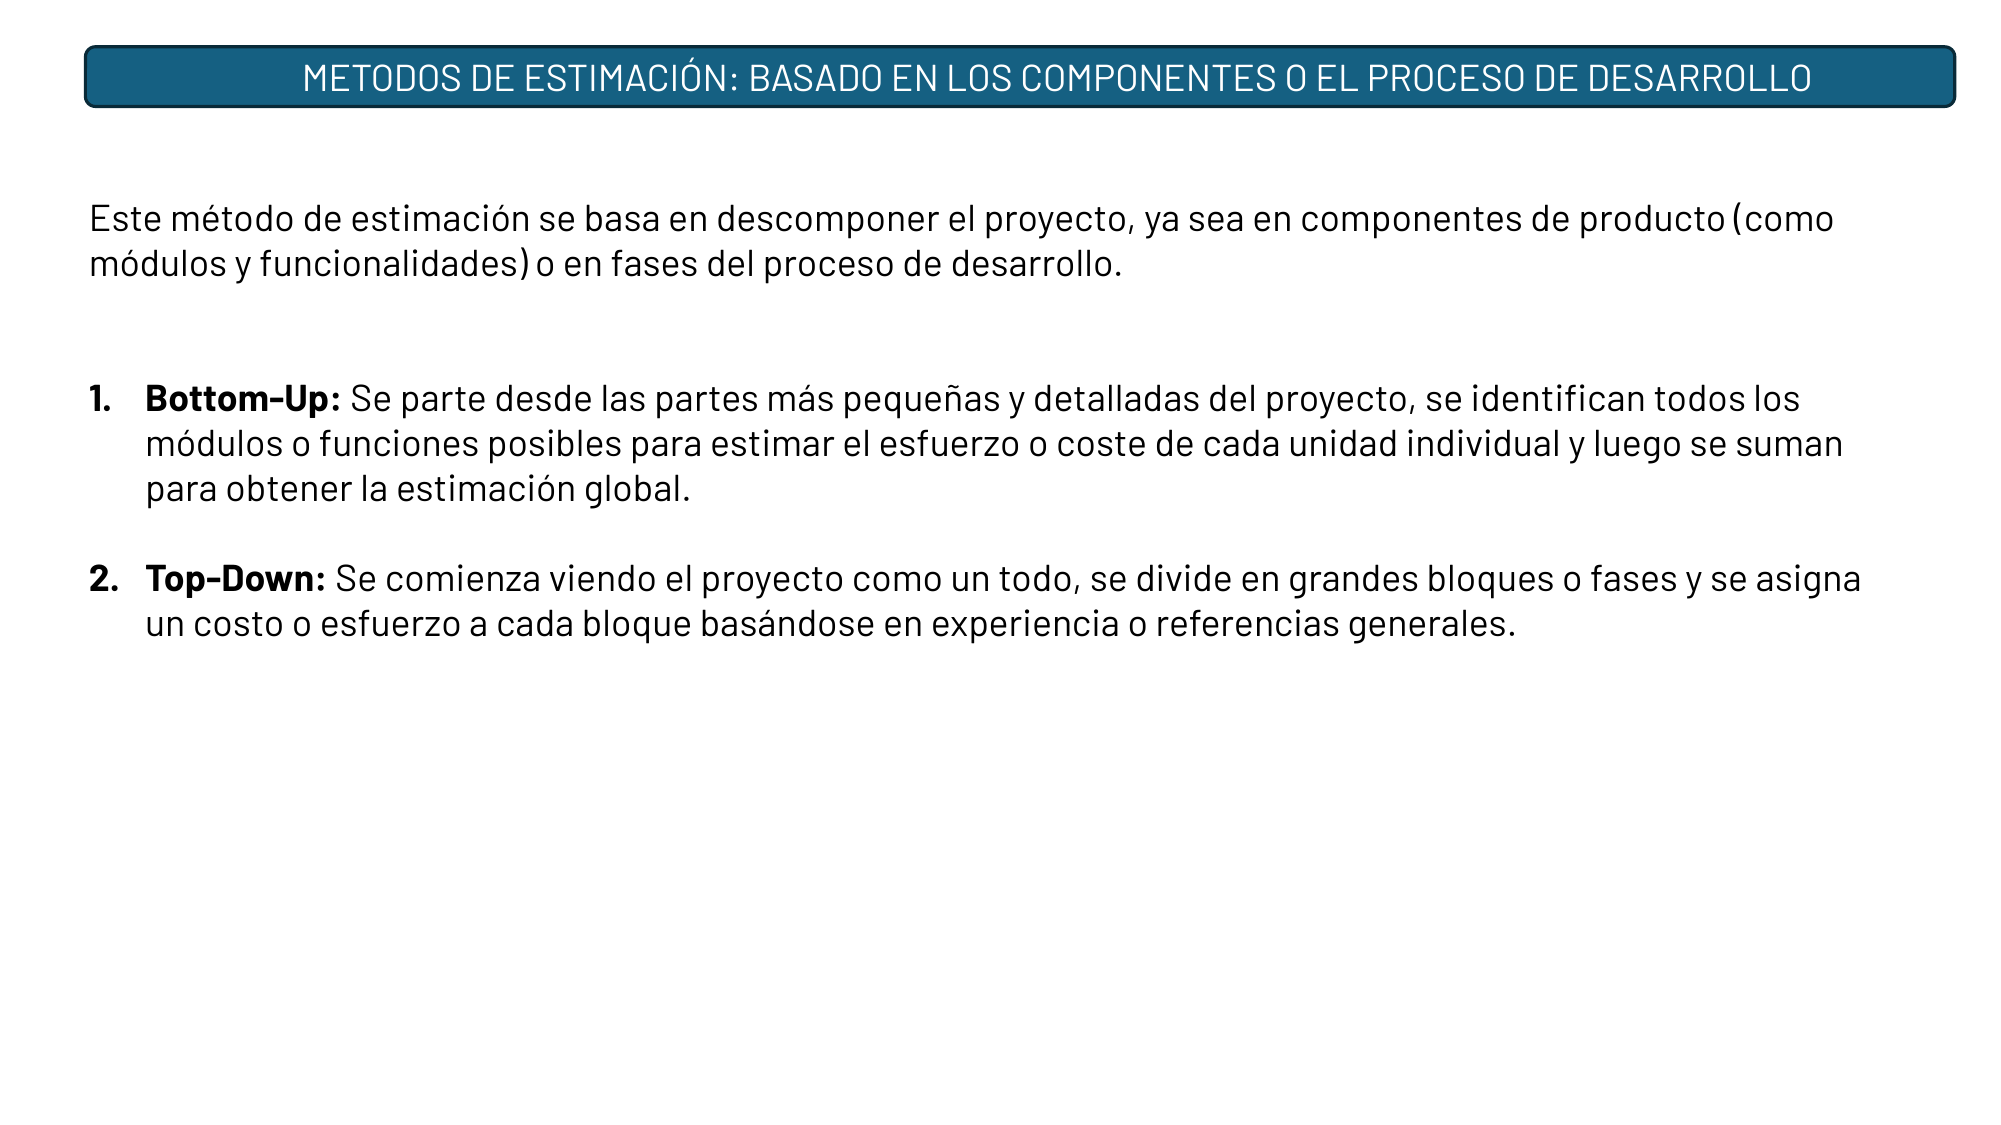

METODOS DE ESTIMACIÓN: BASADO EN LOS COMPONENTES O EL PROCESO DE DESARROLLO
Este método de estimación se basa en descomponer el proyecto, ya sea en componentes de producto (como módulos y funcionalidades) o en fases del proceso de desarrollo.

Bottom-Up: Se parte desde las partes más pequeñas y detalladas del proyecto, se identifican todos los módulos o funciones posibles para estimar el esfuerzo o coste de cada unidad individual y luego se suman para obtener la estimación global.

Top-Down: Se comienza viendo el proyecto como un todo, se divide en grandes bloques o fases y se asigna un costo o esfuerzo a cada bloque basándose en experiencia o referencias generales.